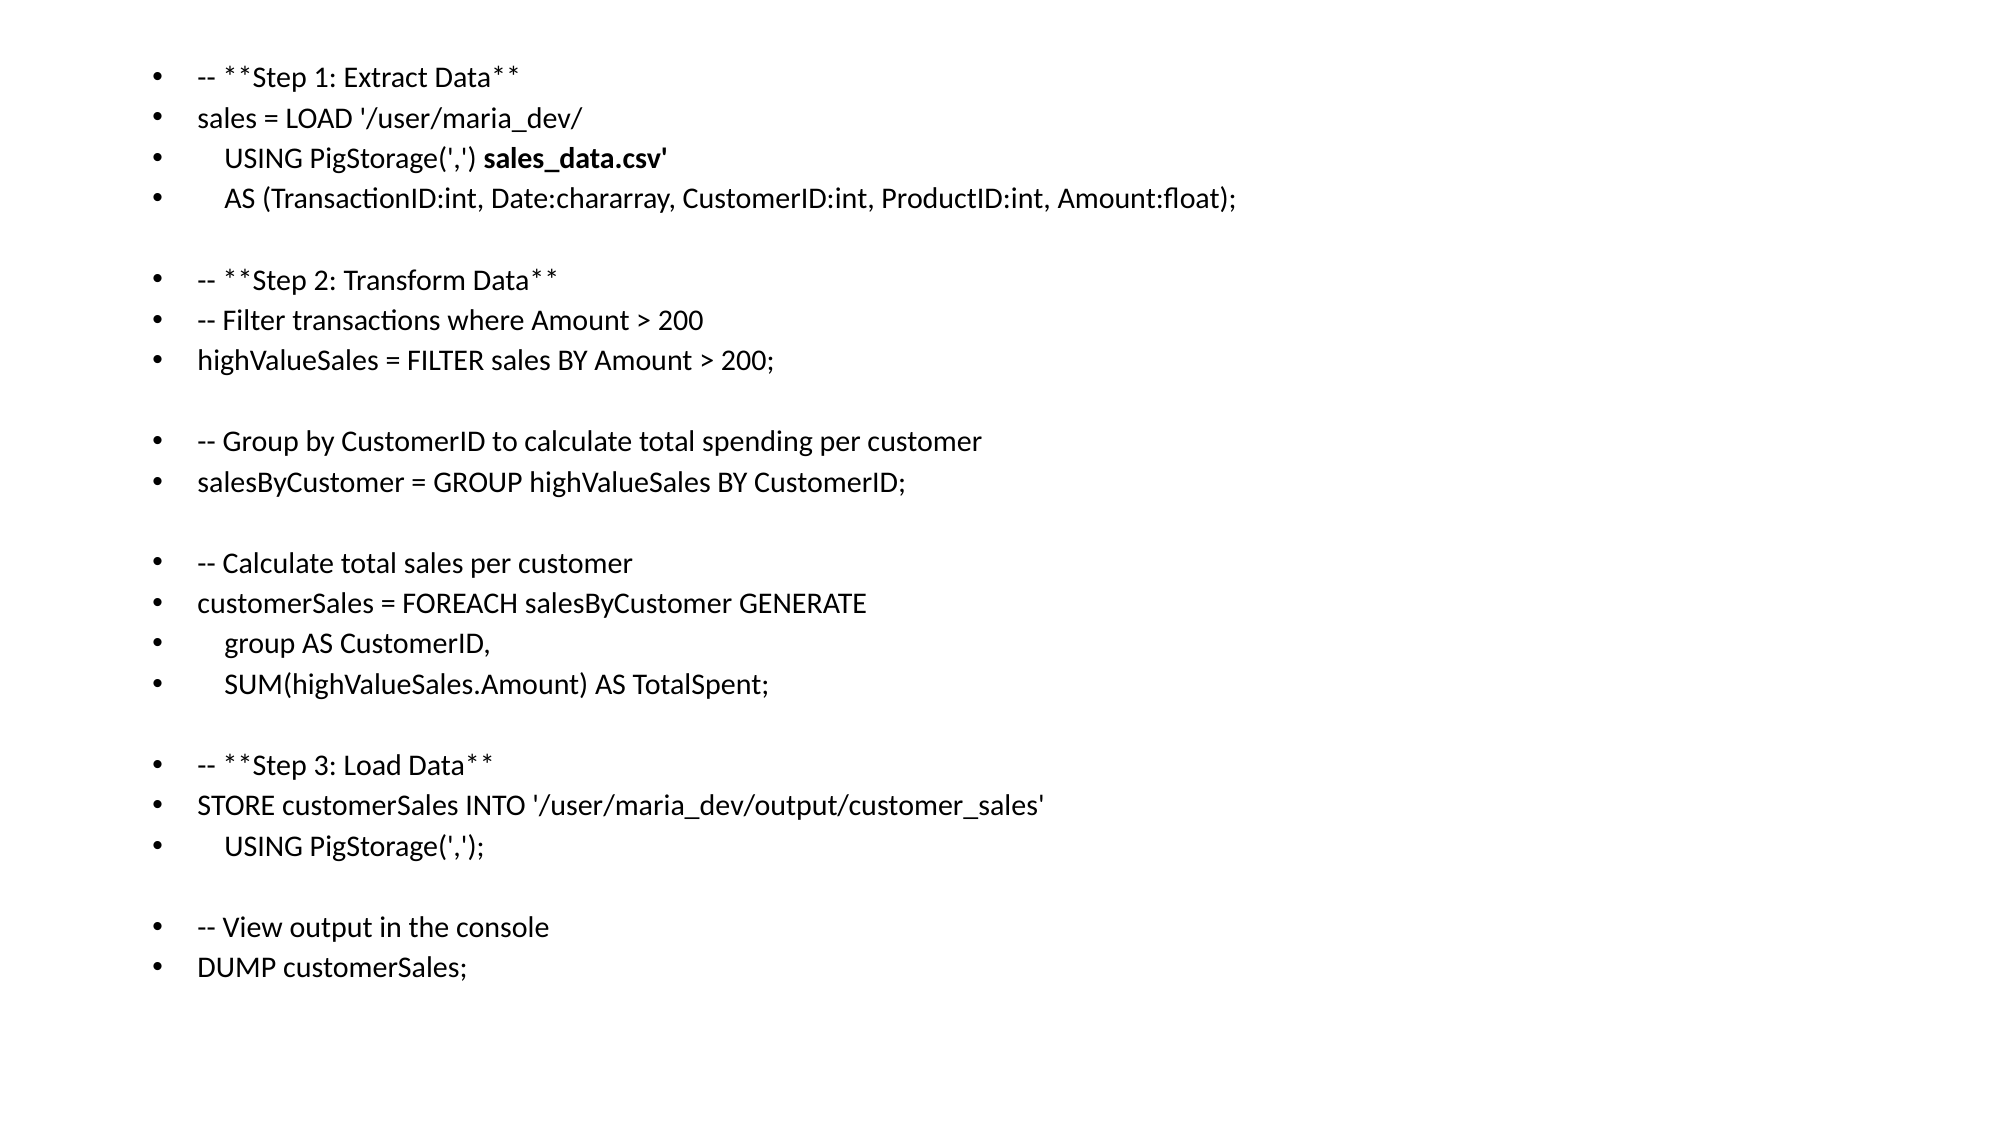

-- **Step 1: Extract Data**
sales = LOAD '/user/maria_dev/
    USING PigStorage(',') sales_data.csv'
    AS (TransactionID:int, Date:chararray, CustomerID:int, ProductID:int, Amount:float);

-- **Step 2: Transform Data**
-- Filter transactions where Amount > 200
highValueSales = FILTER sales BY Amount > 200;

-- Group by CustomerID to calculate total spending per customer
salesByCustomer = GROUP highValueSales BY CustomerID;

-- Calculate total sales per customer
customerSales = FOREACH salesByCustomer GENERATE
    group AS CustomerID,
    SUM(highValueSales.Amount) AS TotalSpent;

-- **Step 3: Load Data**
STORE customerSales INTO '/user/maria_dev/output/customer_sales'
    USING PigStorage(',');

-- View output in the console
DUMP customerSales;